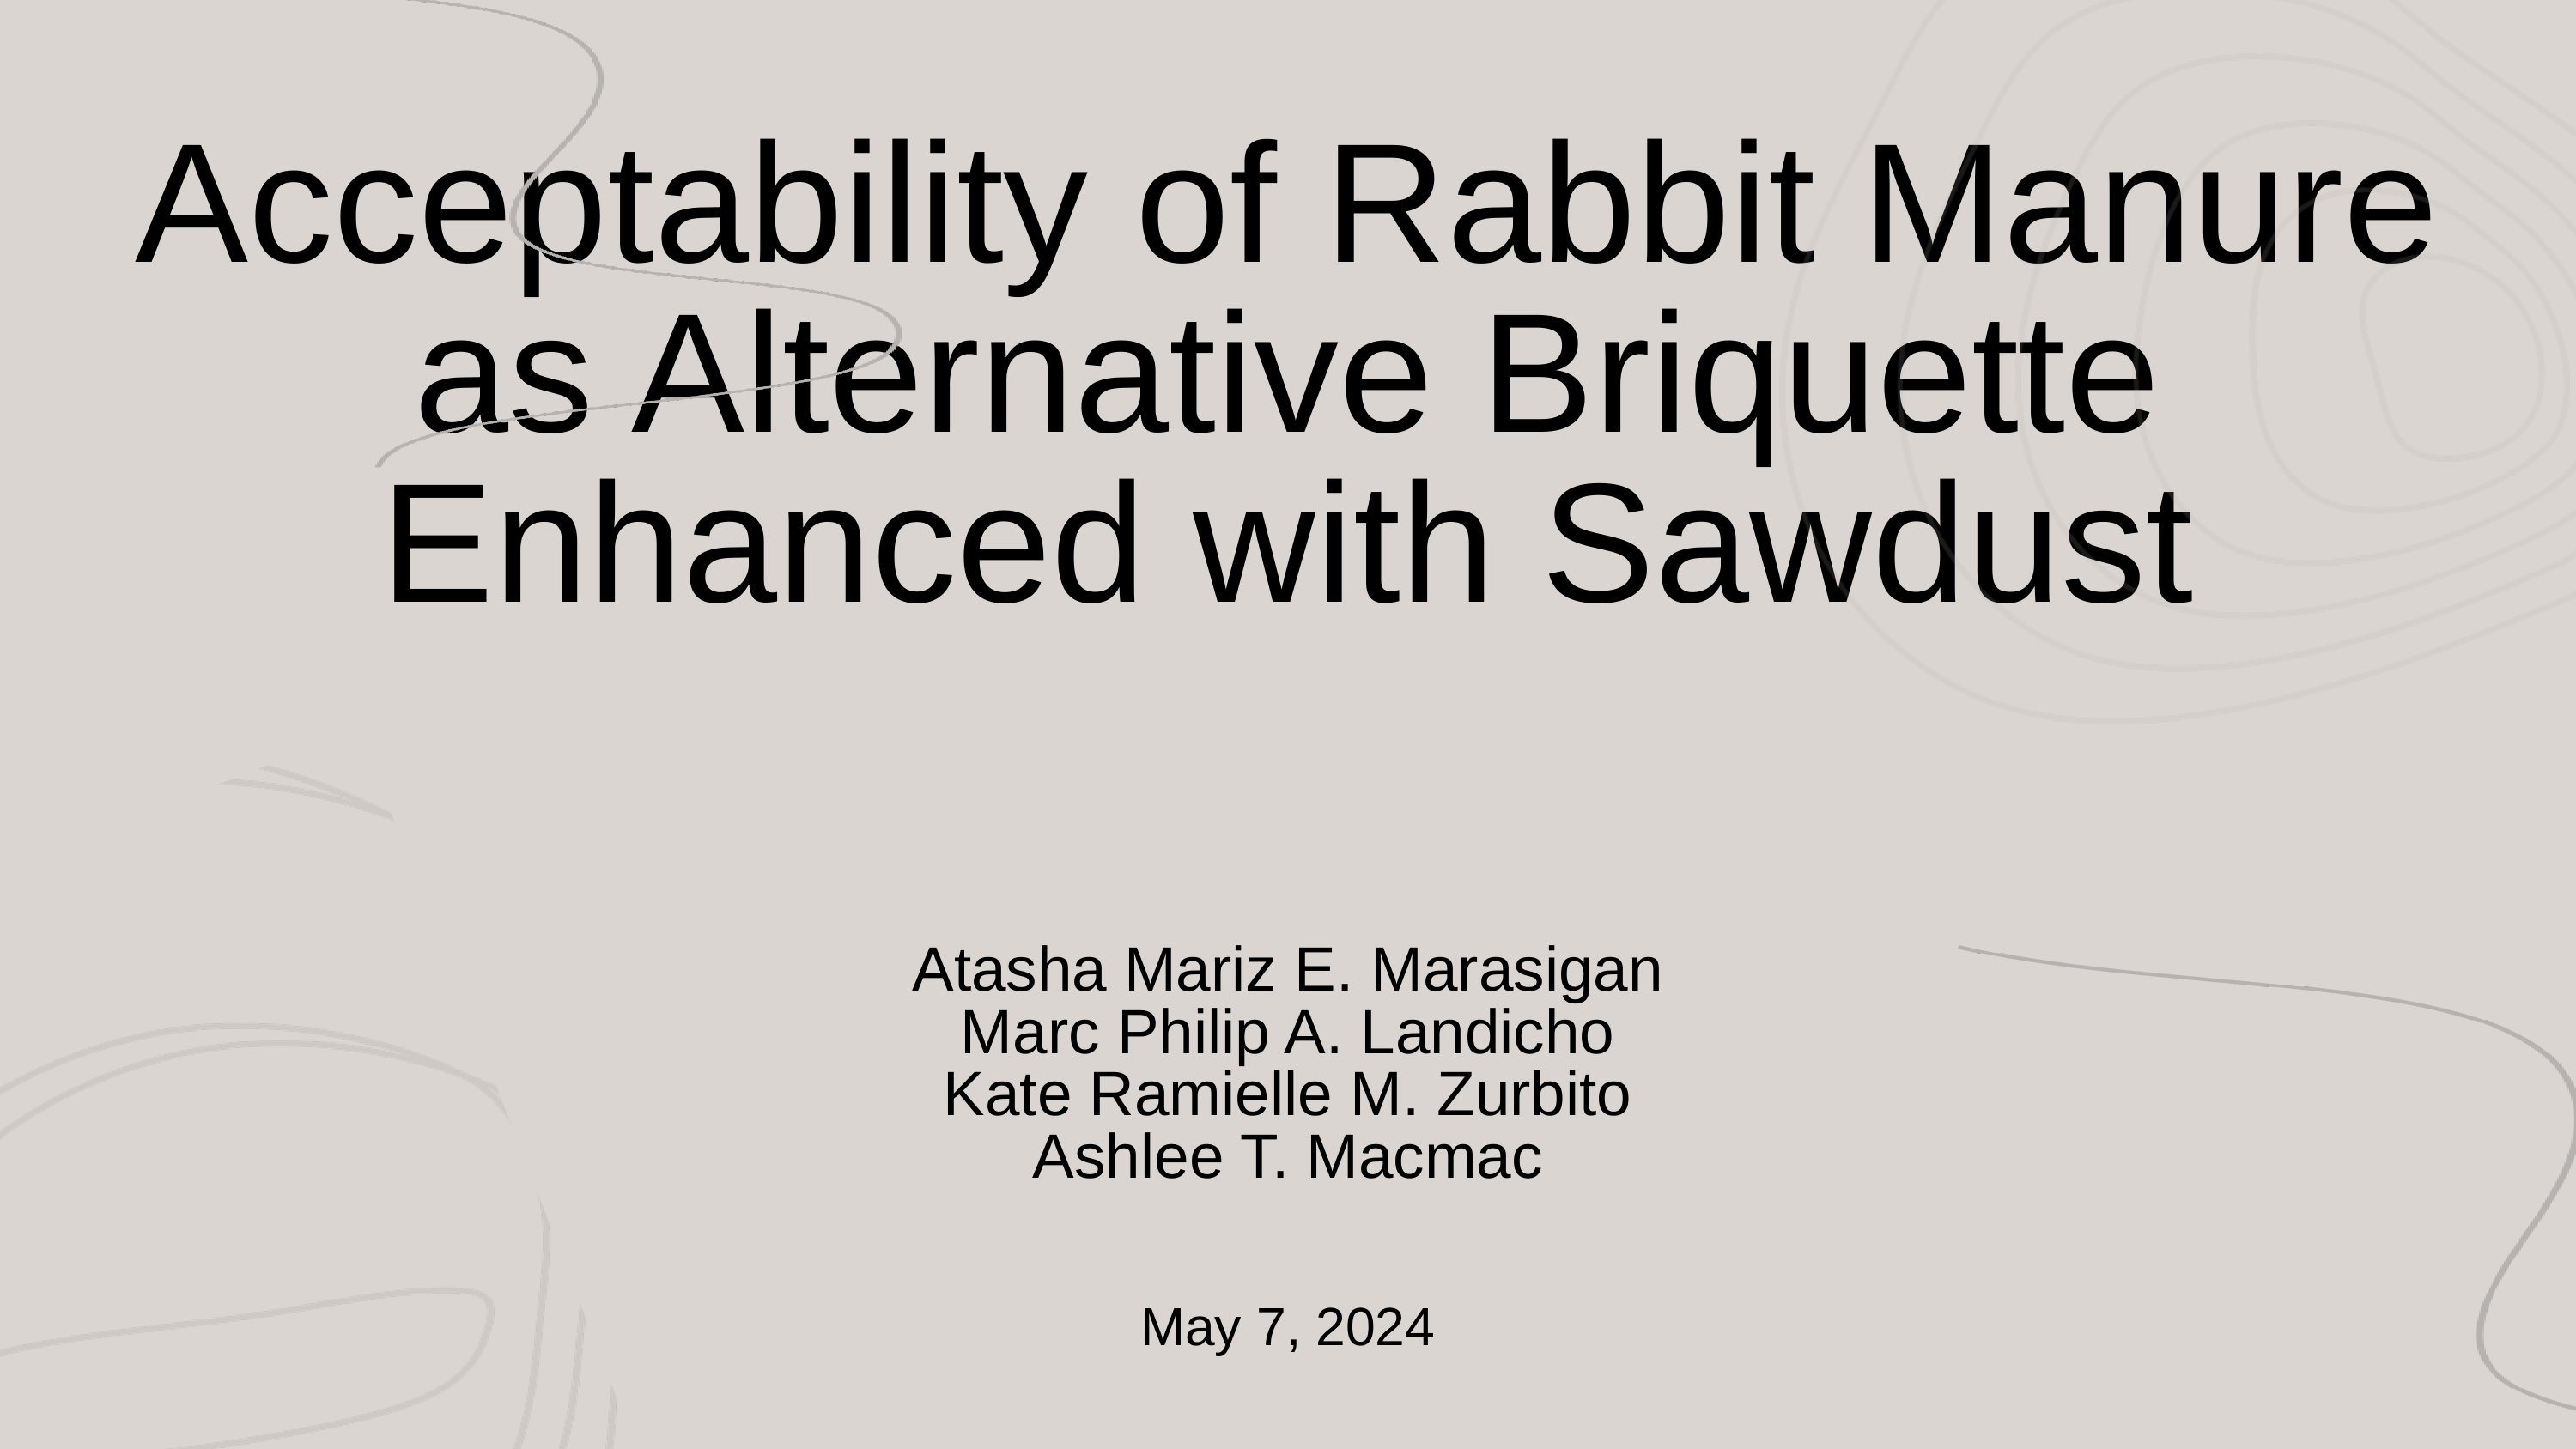

Acceptability of Rabbit Manure as Alternative Briquette Enhanced with Sawdust

Atasha Mariz E. Marasigan
Marc Philip A. Landicho
Kate Ramielle M. Zurbito
Ashlee T. Macmac
May 7, 2024